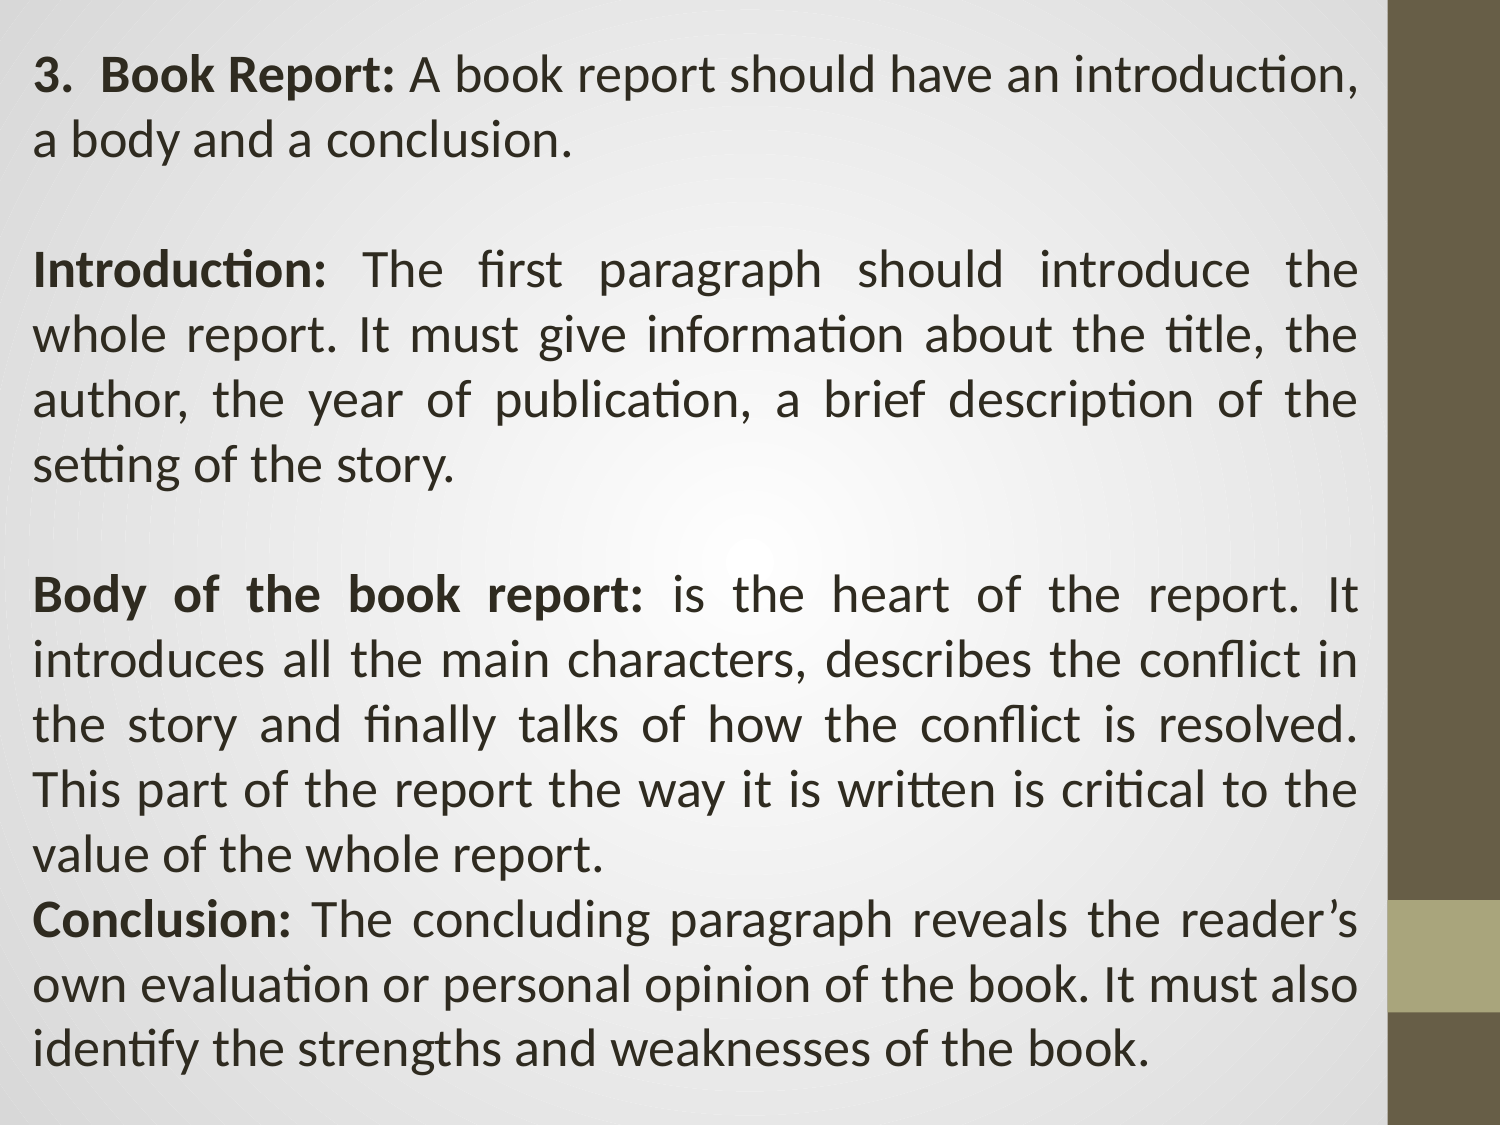

3.  Book Report: A book report should have an introduction, a body and a conclusion.

Introduction: The first paragraph should introduce the whole report. It must give information about the title, the author, the year of publication, a brief description of the setting of the story.

Body of the book report: is the heart of the report. It introduces all the main characters, describes the conflict in the story and finally talks of how the conflict is resolved. This part of the report the way it is written is critical to the value of the whole report.
Conclusion: The concluding paragraph reveals the reader’s own evaluation or personal opinion of the book. It must also identify the strengths and weaknesses of the book.